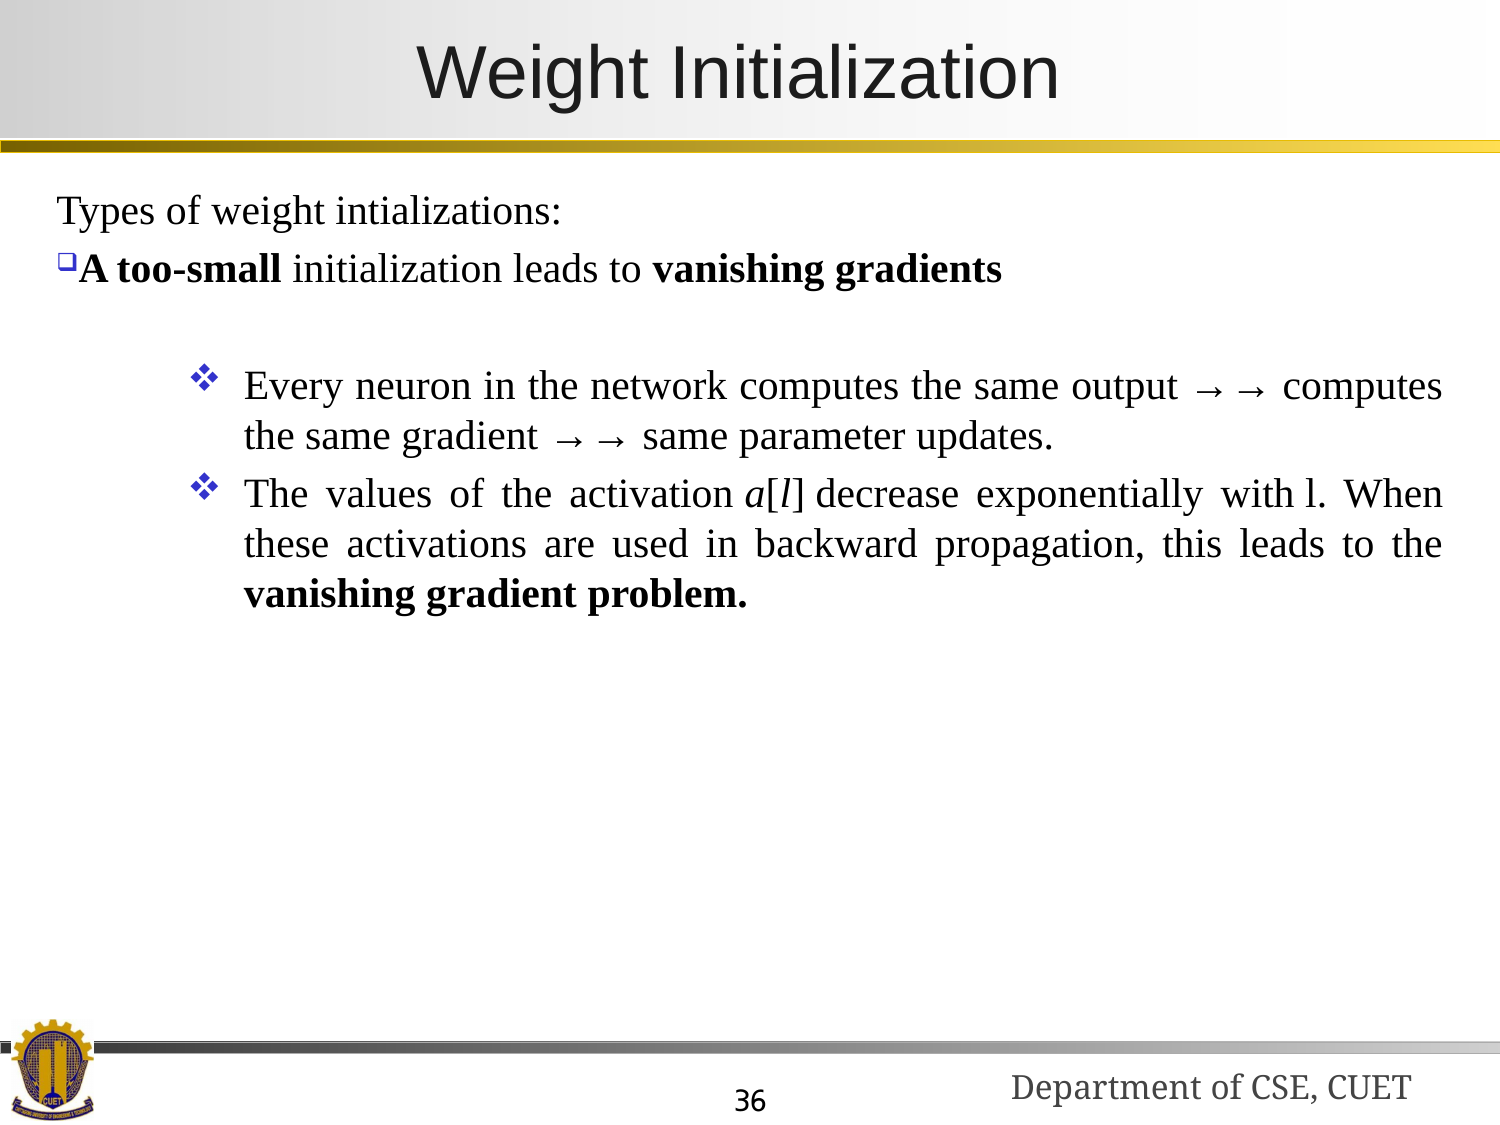

# Weight Initialization
Types of weight intializations:
A too-small initialization leads to vanishing gradients

Every neuron in the network computes the same output →→ computes the same gradient →→ same parameter updates.
The values of the activation a[l] decrease exponentially with l. When these activations are used in backward propagation, this leads to the vanishing gradient problem.